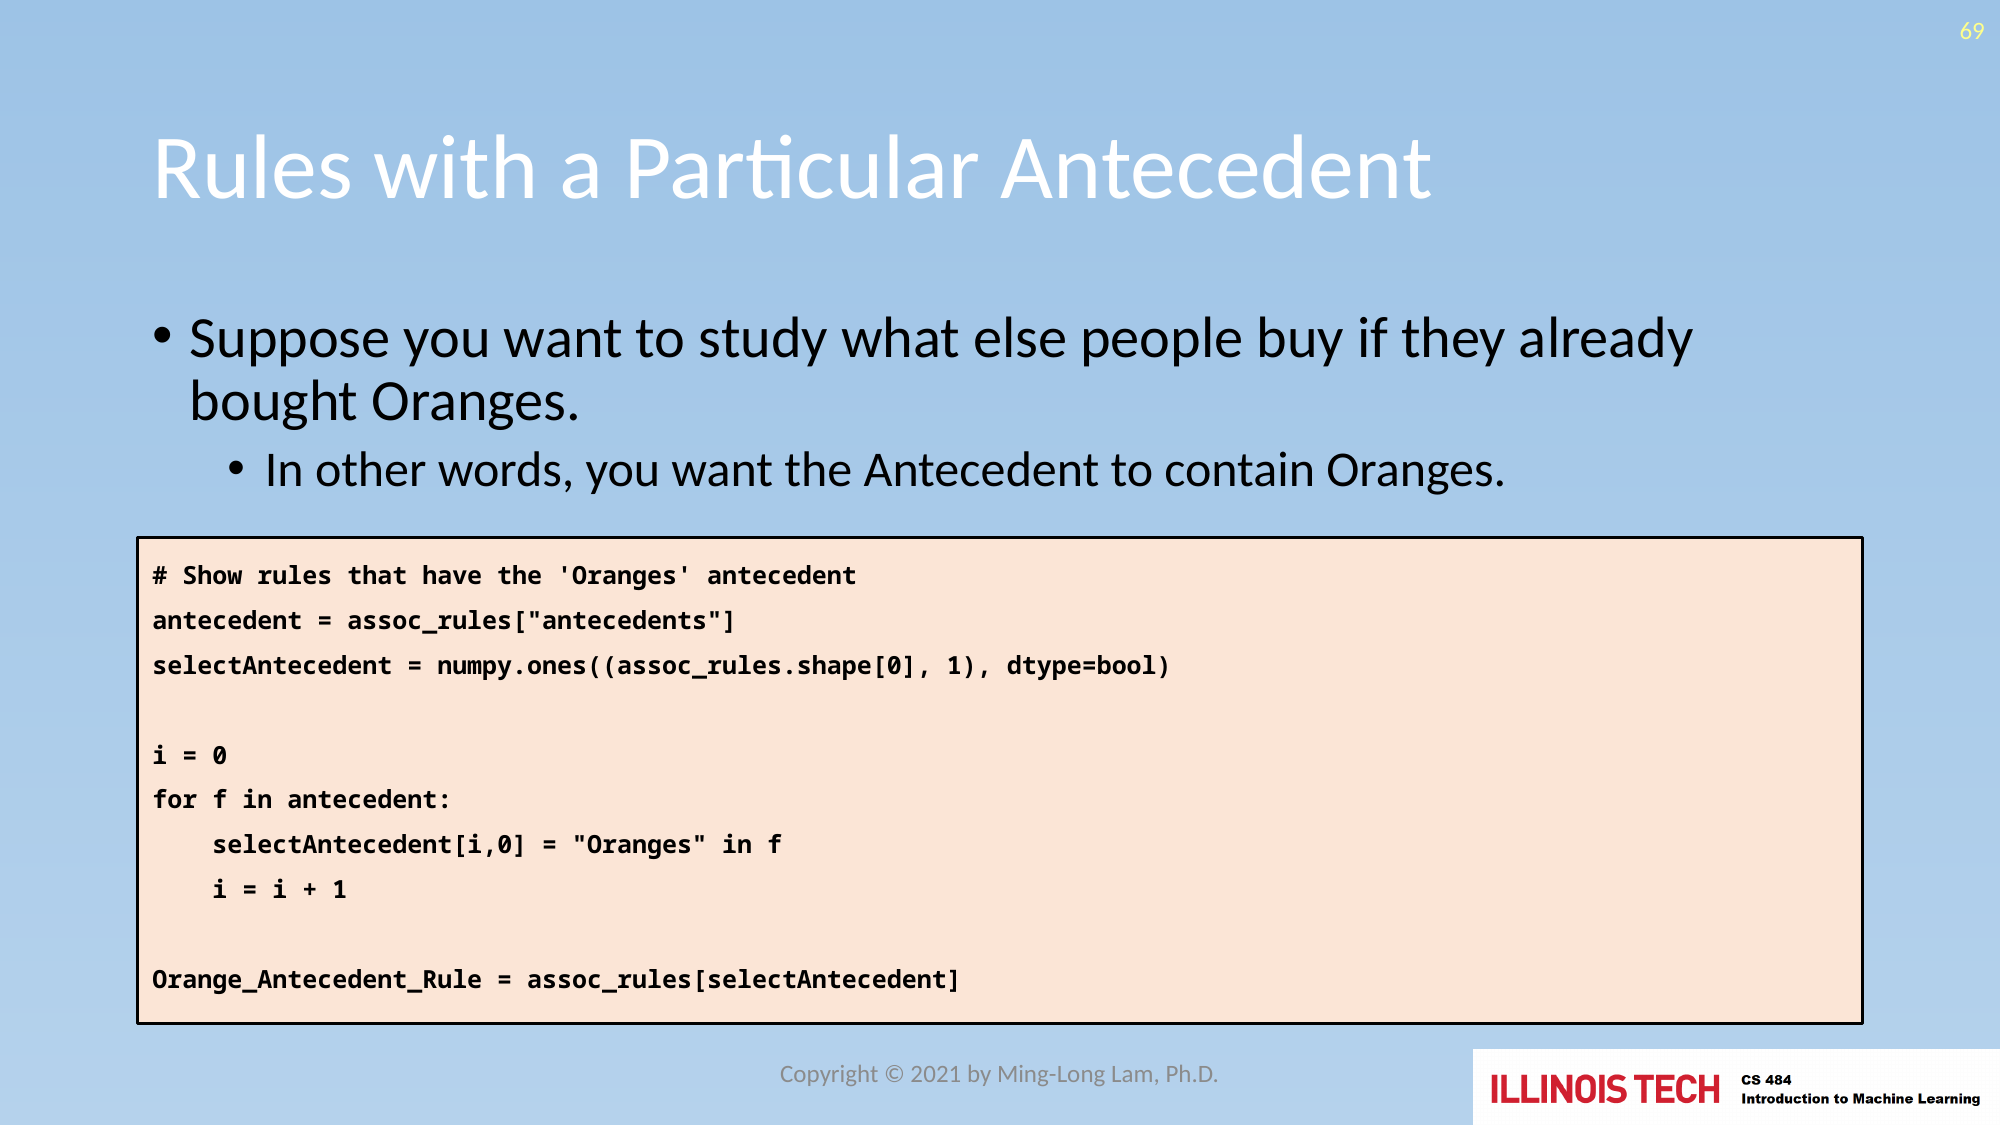

69
# Rules with a Particular Antecedent
Suppose you want to study what else people buy if they already bought Oranges.
In other words, you want the Antecedent to contain Oranges.

# Show rules that have the 'Oranges' antecedent
antecedent = assoc_rules["antecedents"]
selectAntecedent = numpy.ones((assoc_rules.shape[0], 1), dtype=bool)

i = 0
for f in antecedent:
    selectAntecedent[i,0] = "Oranges" in f
    i = i + 1

Orange_Antecedent_Rule = assoc_rules[selectAntecedent]

Copyright © 2021 by Ming-Long Lam, Ph.D.